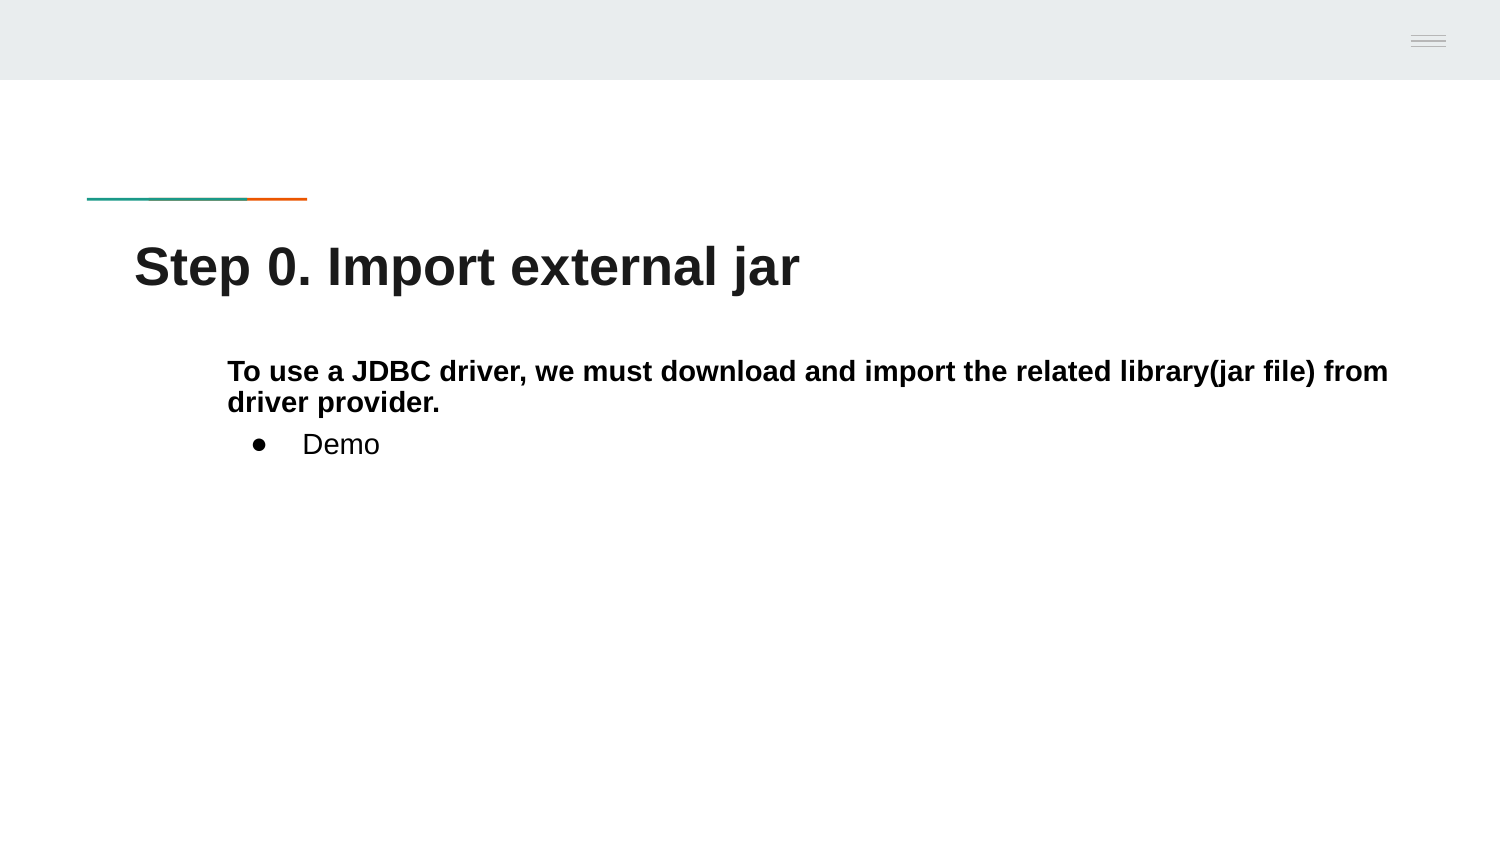

# Step 0. Import external jar
To use a JDBC driver, we must download and import the related library(jar file) from driver provider.
Demo